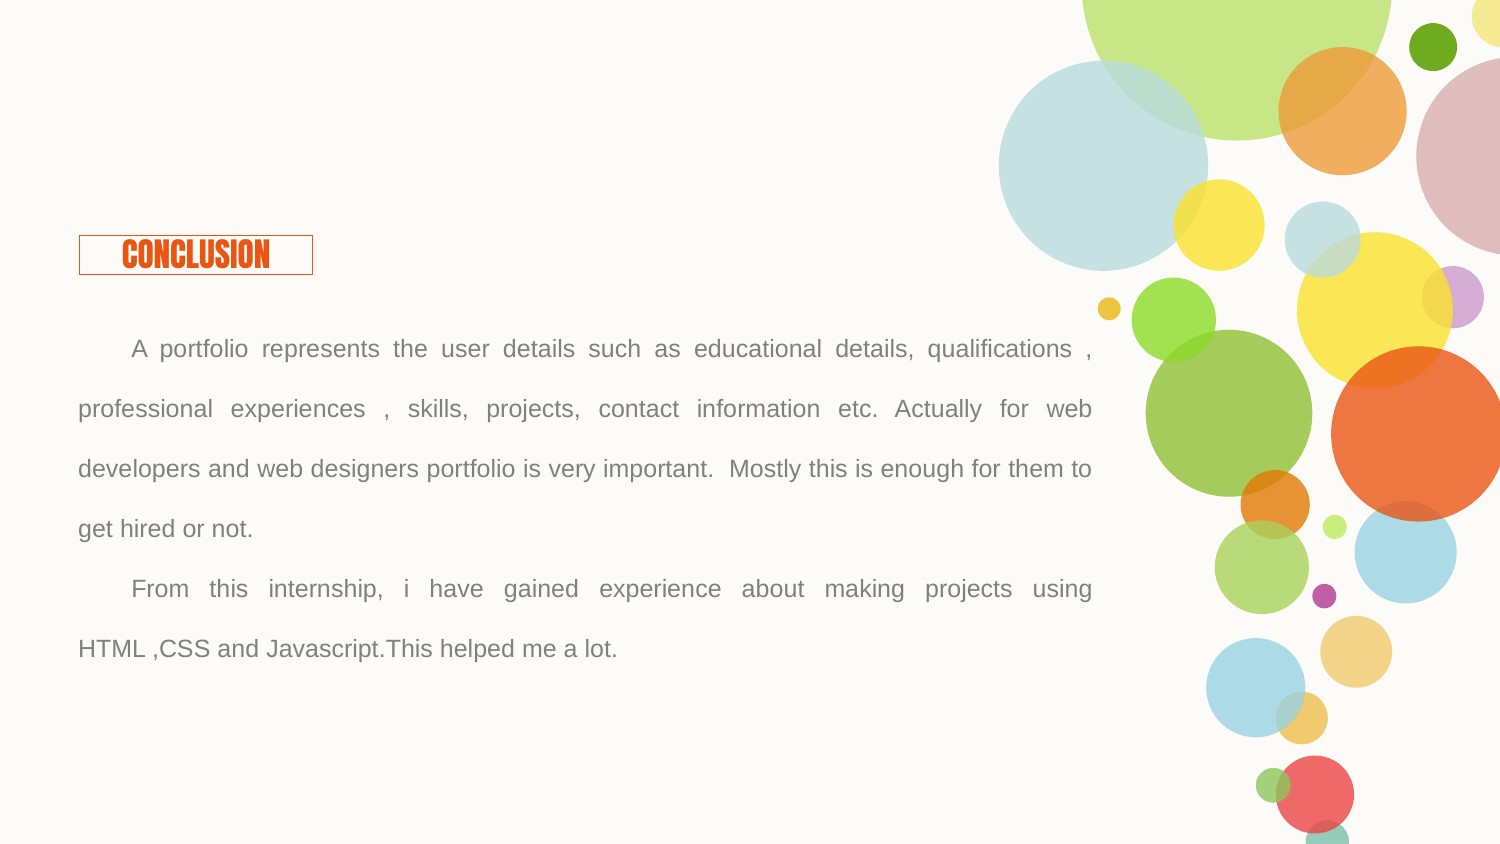

CONCLUSION

A portfolio represents the user details such as educational details, qualifications , professional experiences , skills, projects, contact information etc. Actually for web developers and web designers portfolio is very important.  Mostly this is enough for them to get hired or not.
From this internship, i have gained experience about making projects using HTML ,CSS and Javascript.This helped me a lot.